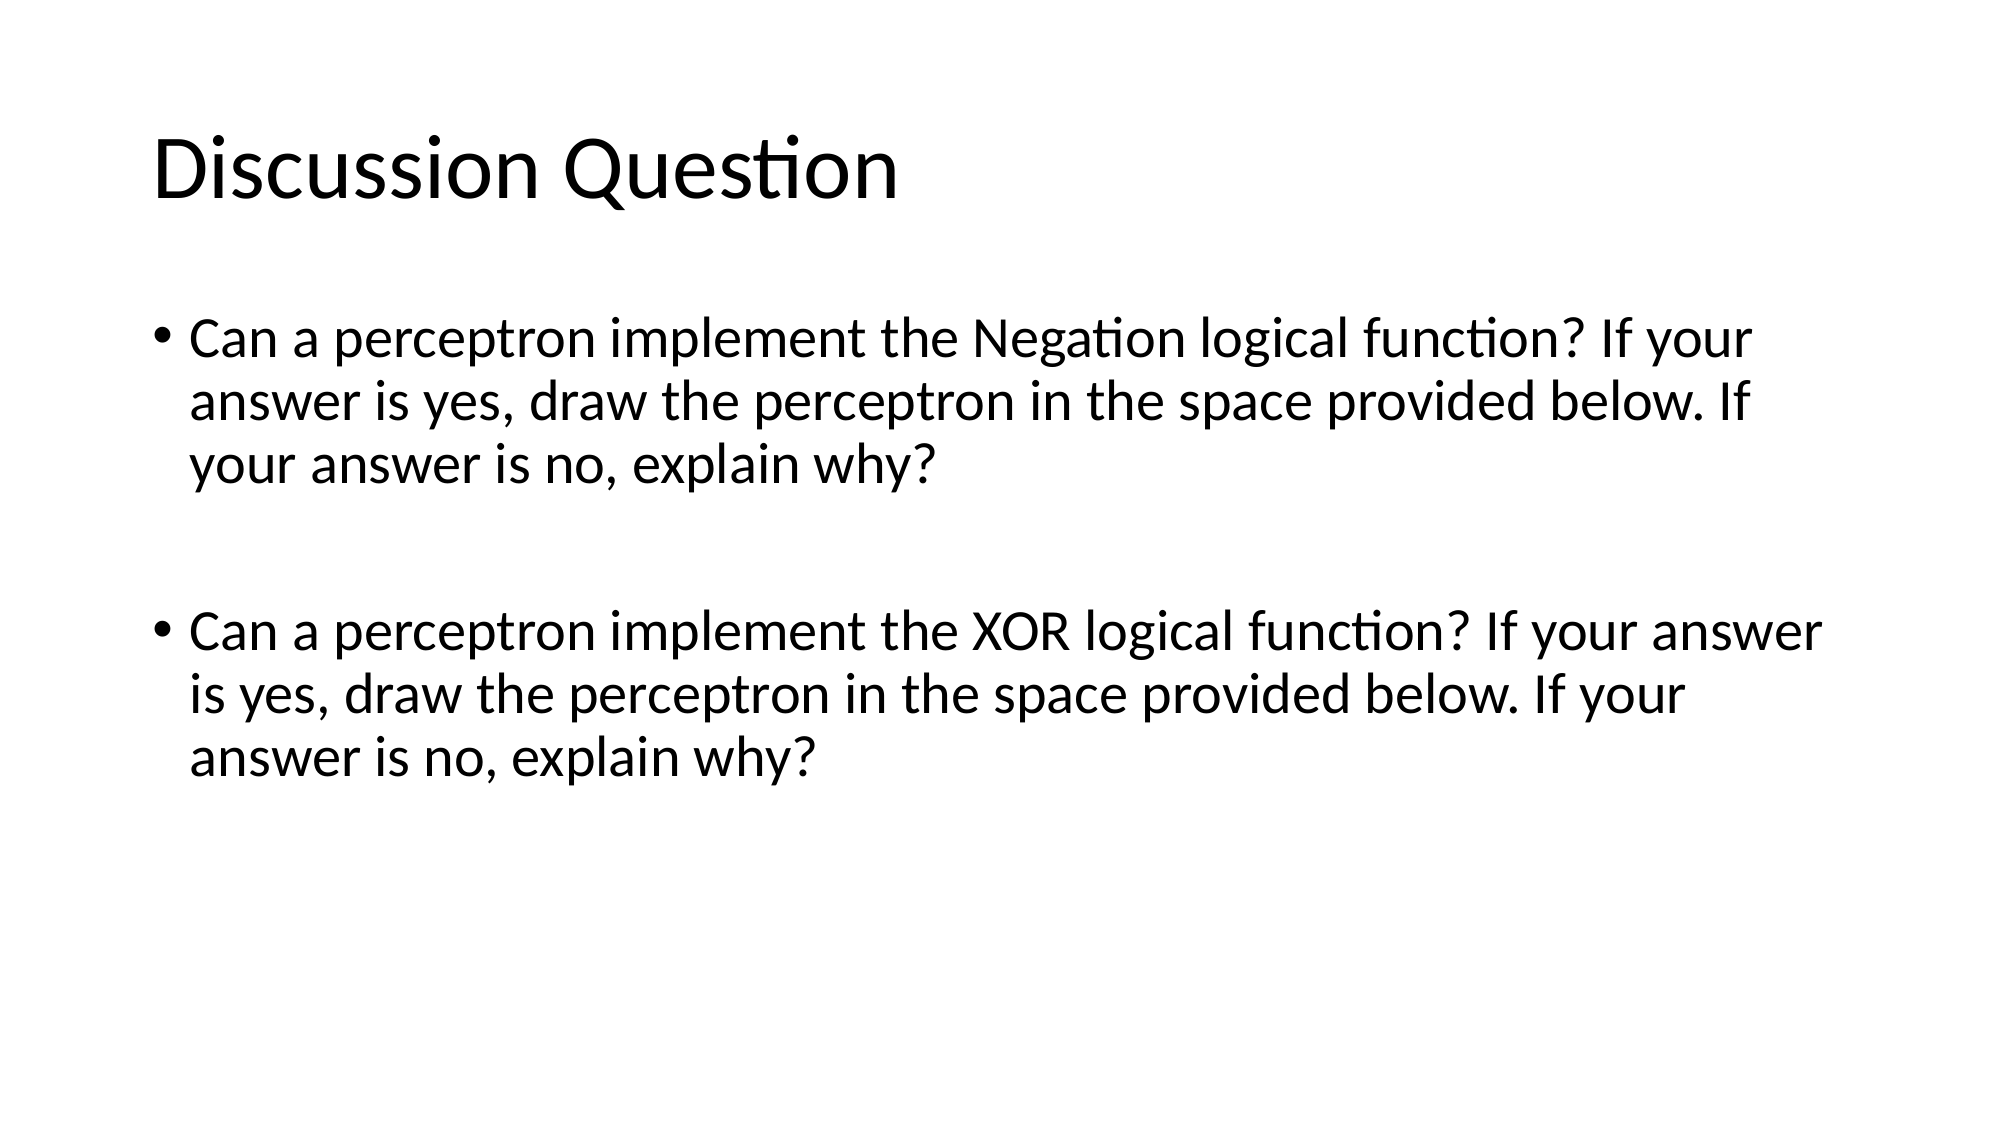

# Discussion Question
Can a perceptron implement the Negation logical function? If your answer is yes, draw the perceptron in the space provided below. If your answer is no, explain why?

Can a perceptron implement the XOR logical function? If your answer is yes, draw the perceptron in the space provided below. If your answer is no, explain why?